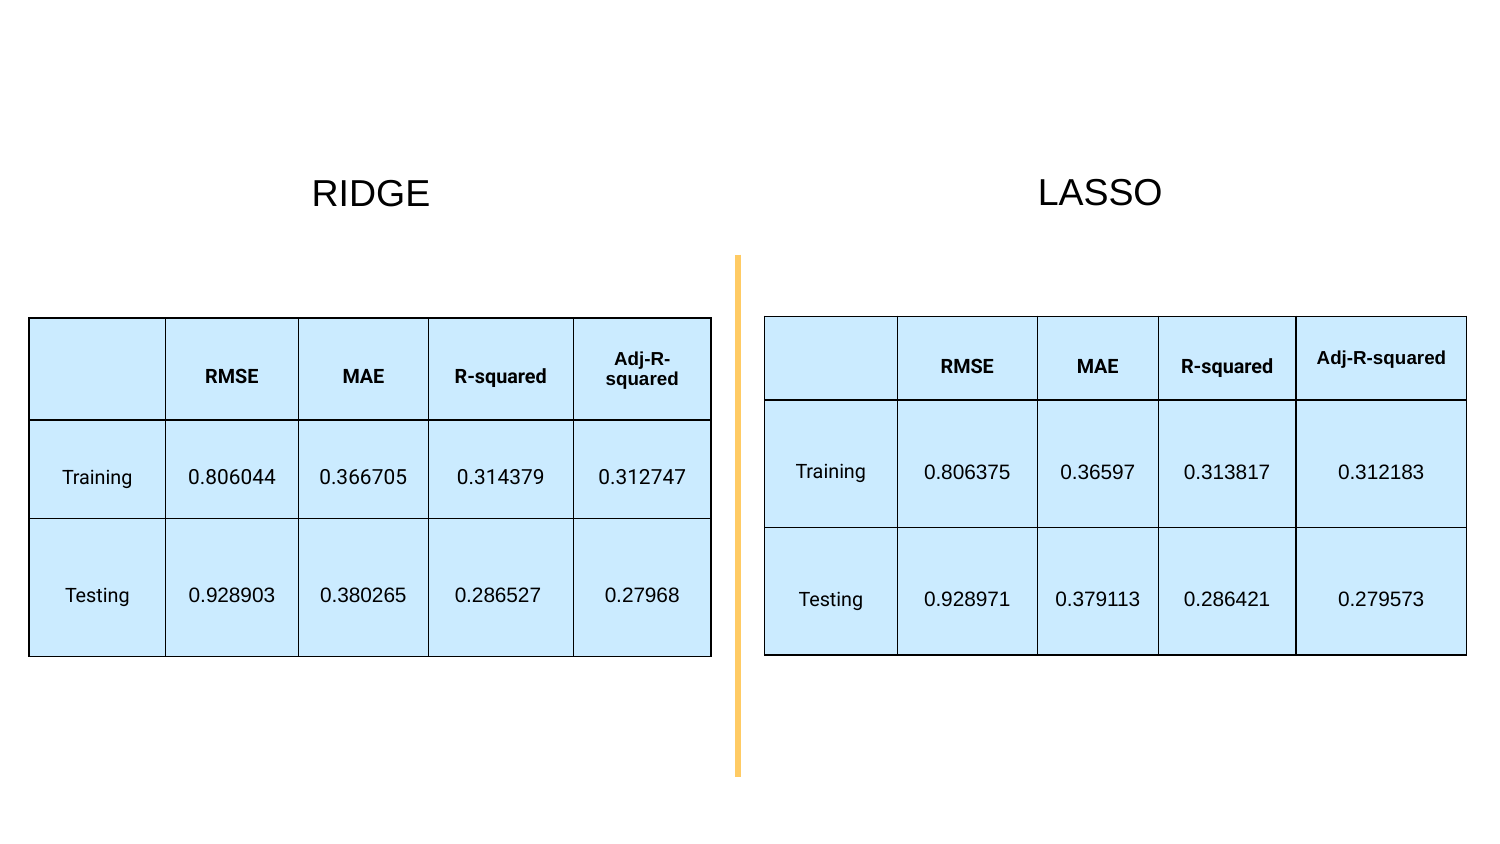

LASSO
RIDGE
|  | RMSE | MAE | R-squared | Adj-R-squared |
| --- | --- | --- | --- | --- |
| Training | 0.806375 | 0.36597 | 0.313817 | 0.312183 |
| Testing | 0.928971 | 0.379113 | 0.286421 | 0.279573 |
|  | RMSE | MAE | R-squared | Adj-R-squared |
| --- | --- | --- | --- | --- |
| Training | 0.806044 | 0.366705 | 0.314379 | 0.312747 |
| Testing | 0.928903 | 0.380265 | 0.286527 | 0.27968 |

Jupiter is a gas giant and the biggest planet in our Solar System

OPPORTUNITIES
THREATS